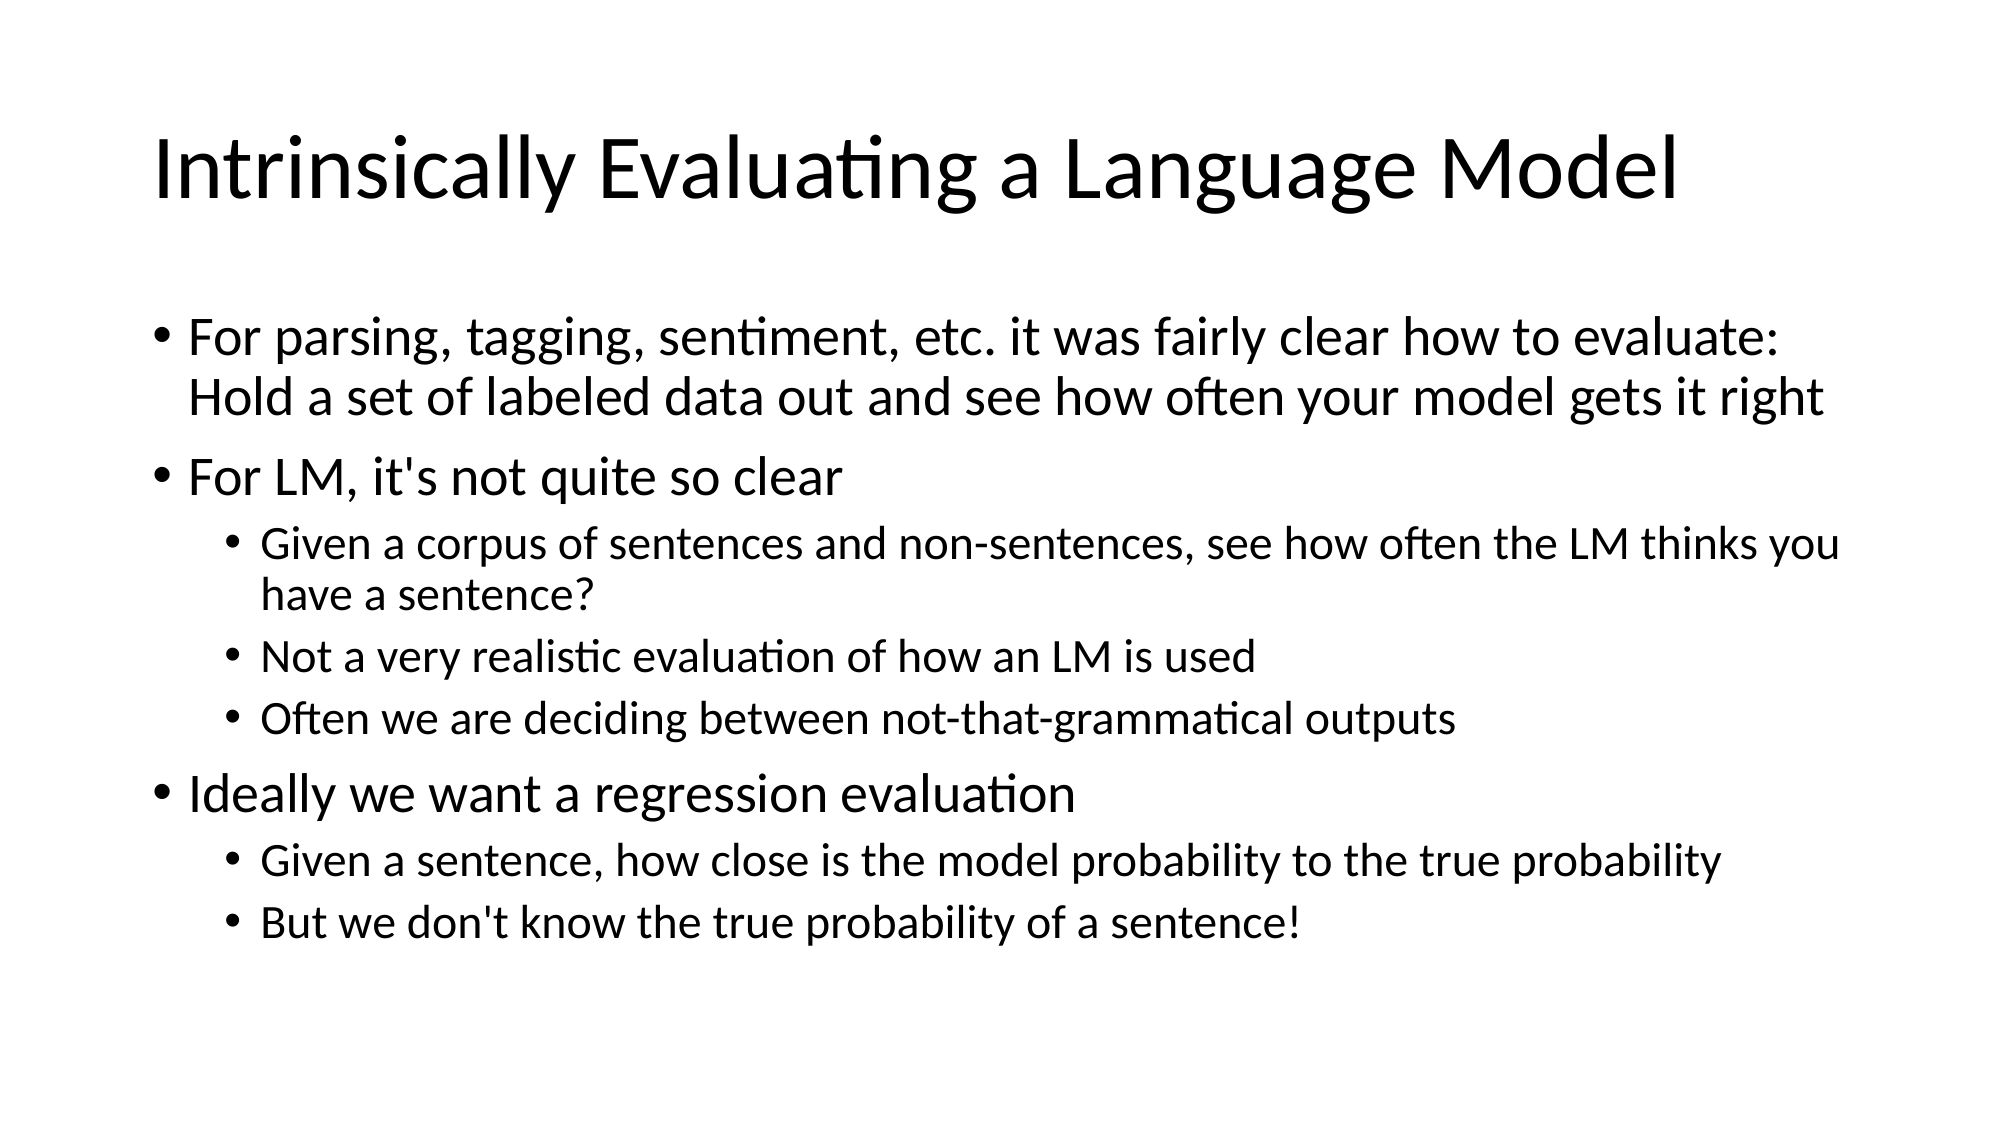

# Intrinsically Evaluating a Language Model
For parsing, tagging, sentiment, etc. it was fairly clear how to evaluate: Hold a set of labeled data out and see how often your model gets it right
For LM, it's not quite so clear
Given a corpus of sentences and non-sentences, see how often the LM thinks you have a sentence?
Not a very realistic evaluation of how an LM is used
Often we are deciding between not-that-grammatical outputs
Ideally we want a regression evaluation
Given a sentence, how close is the model probability to the true probability
But we don't know the true probability of a sentence!